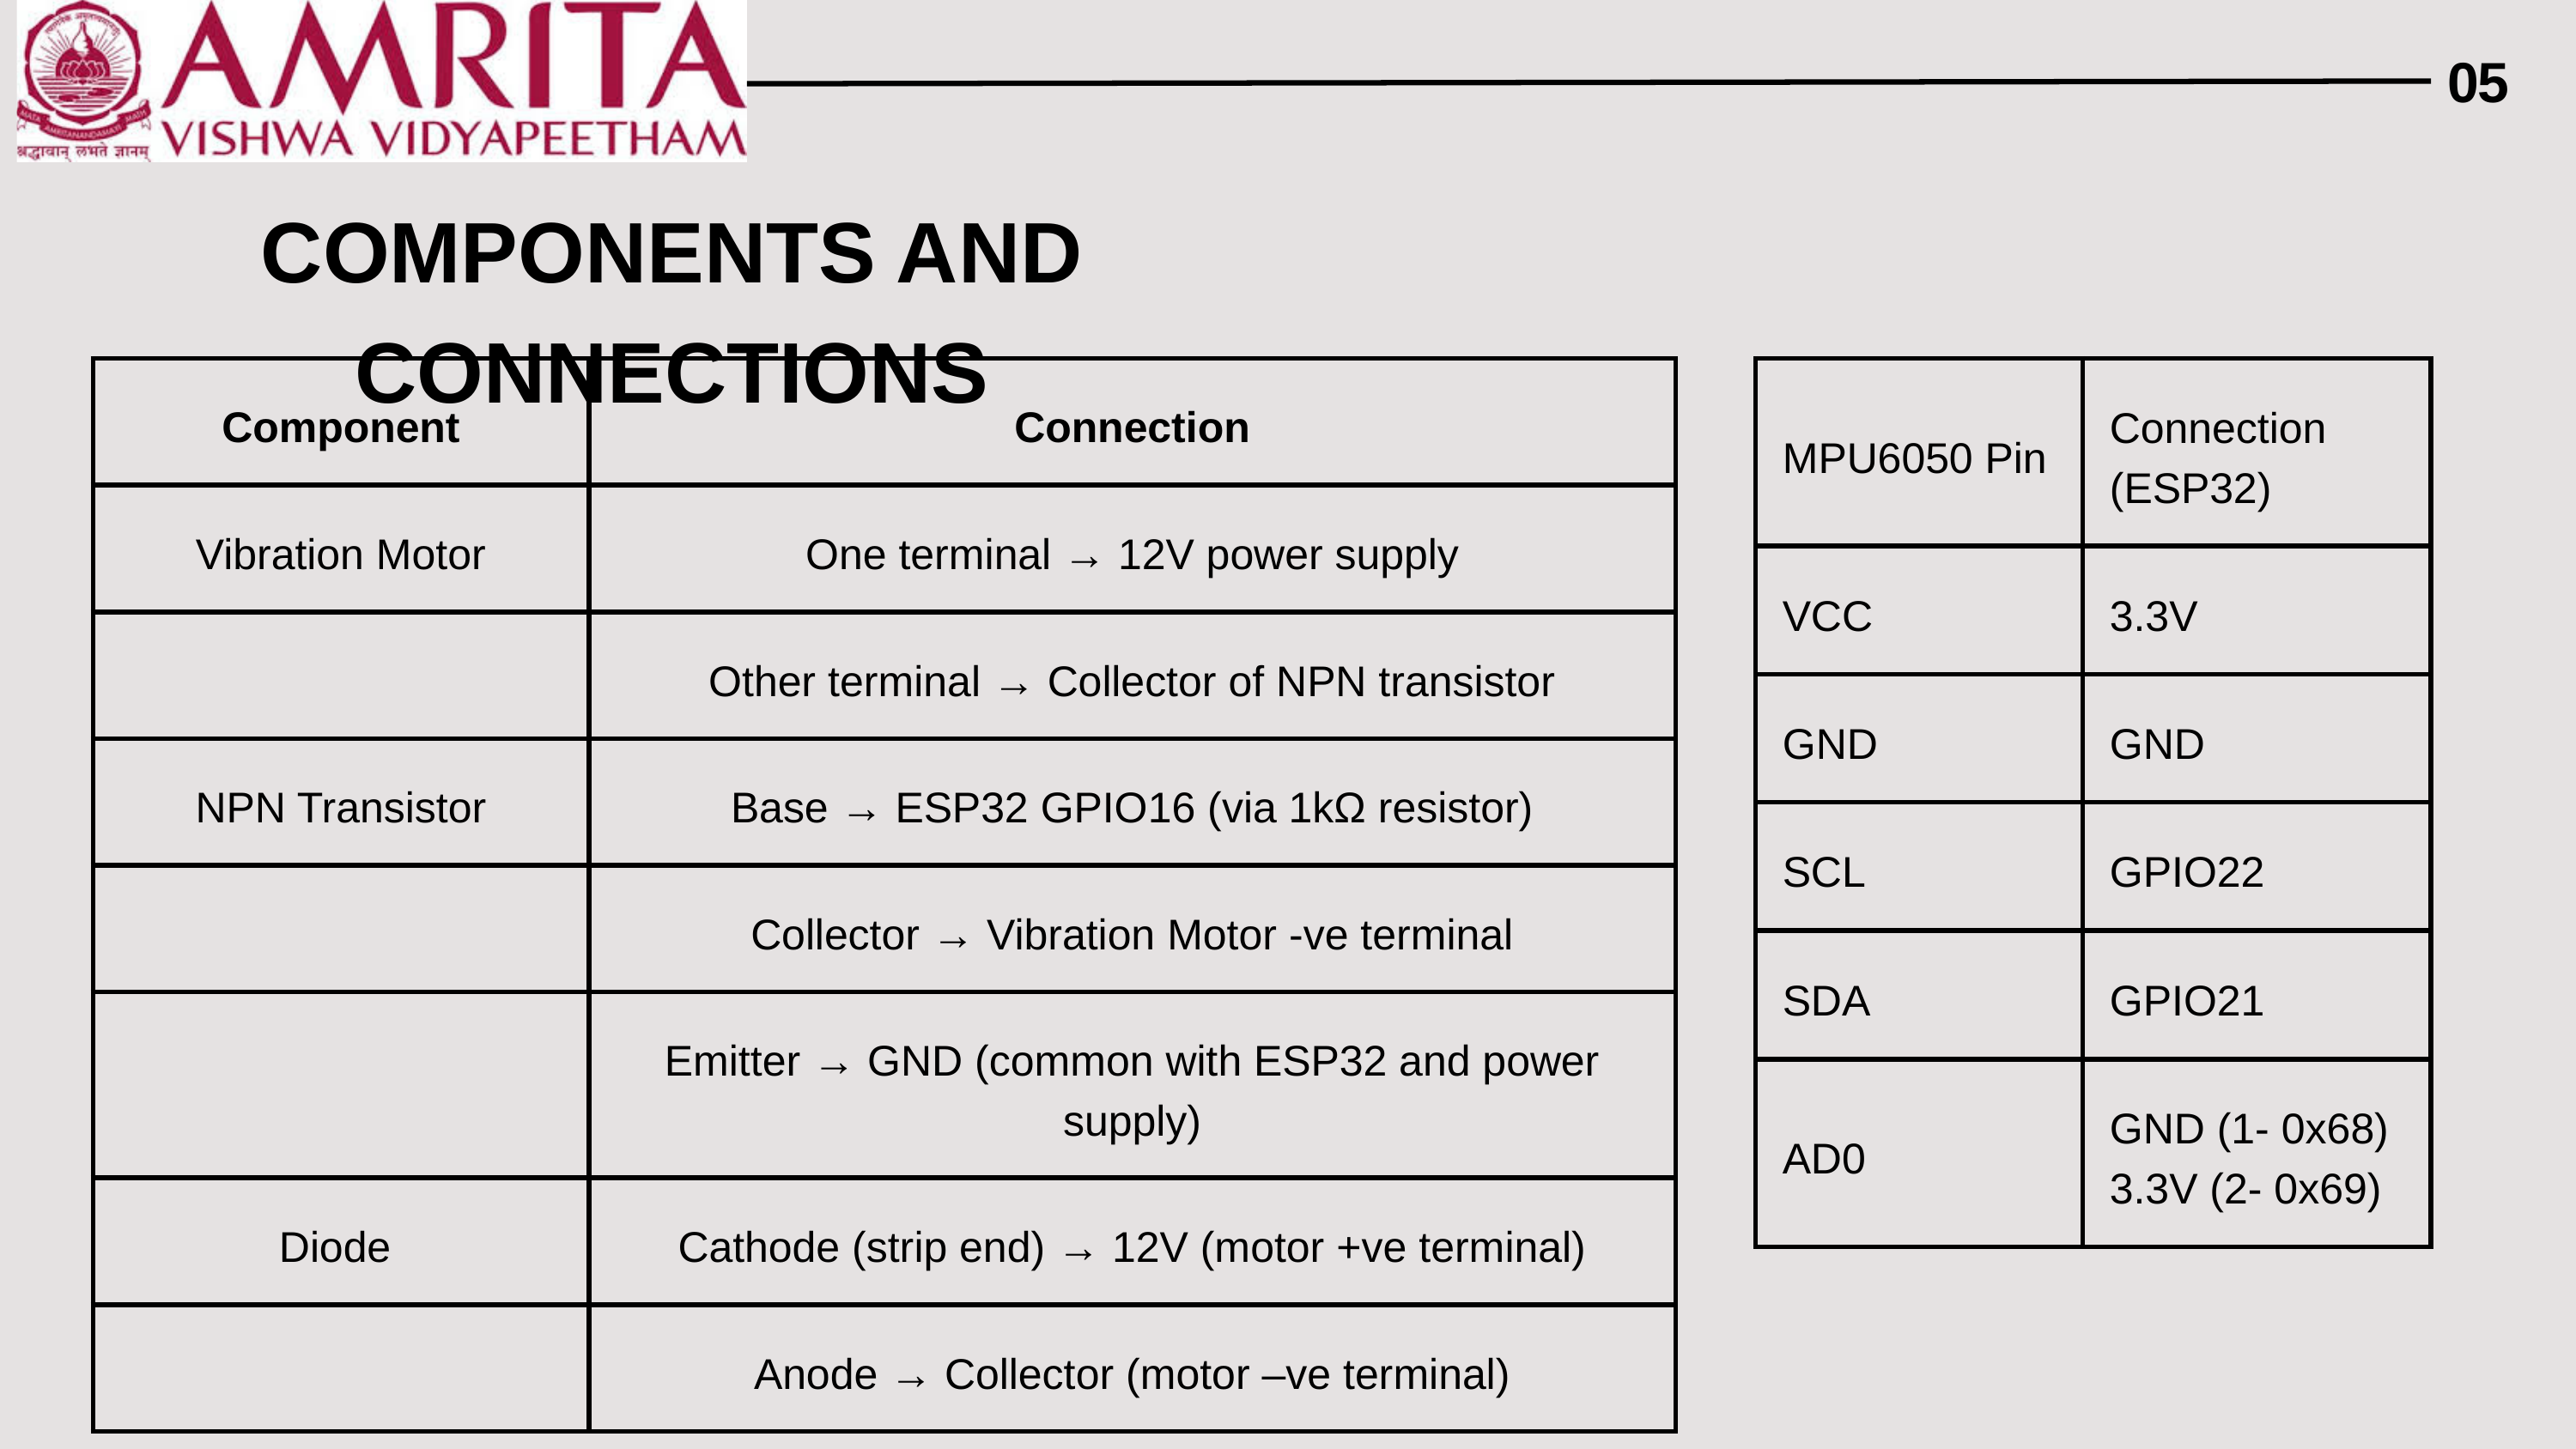

05

COMPONENTS AND CONNECTIONS
| Component | Connection |
| --- | --- |
| Vibration Motor | One terminal → 12V power supply |
|  | Other terminal → Collector of NPN transistor |
| NPN Transistor | Base → ESP32 GPIO16 (via 1kΩ resistor) |
|  | Collector → Vibration Motor -ve terminal |
|  | Emitter → GND (common with ESP32 and power supply) |
| Diode | Cathode (strip end) → 12V (motor +ve terminal) |
|  | Anode → Collector (motor –ve terminal) |
| MPU6050 Pin | Connection (ESP32) |
| --- | --- |
| VCC | 3.3V |
| GND | GND |
| SCL | GPIO22 |
| SDA | GPIO21 |
| AD0 | GND (1- 0x68) 3.3V (2- 0x69) |